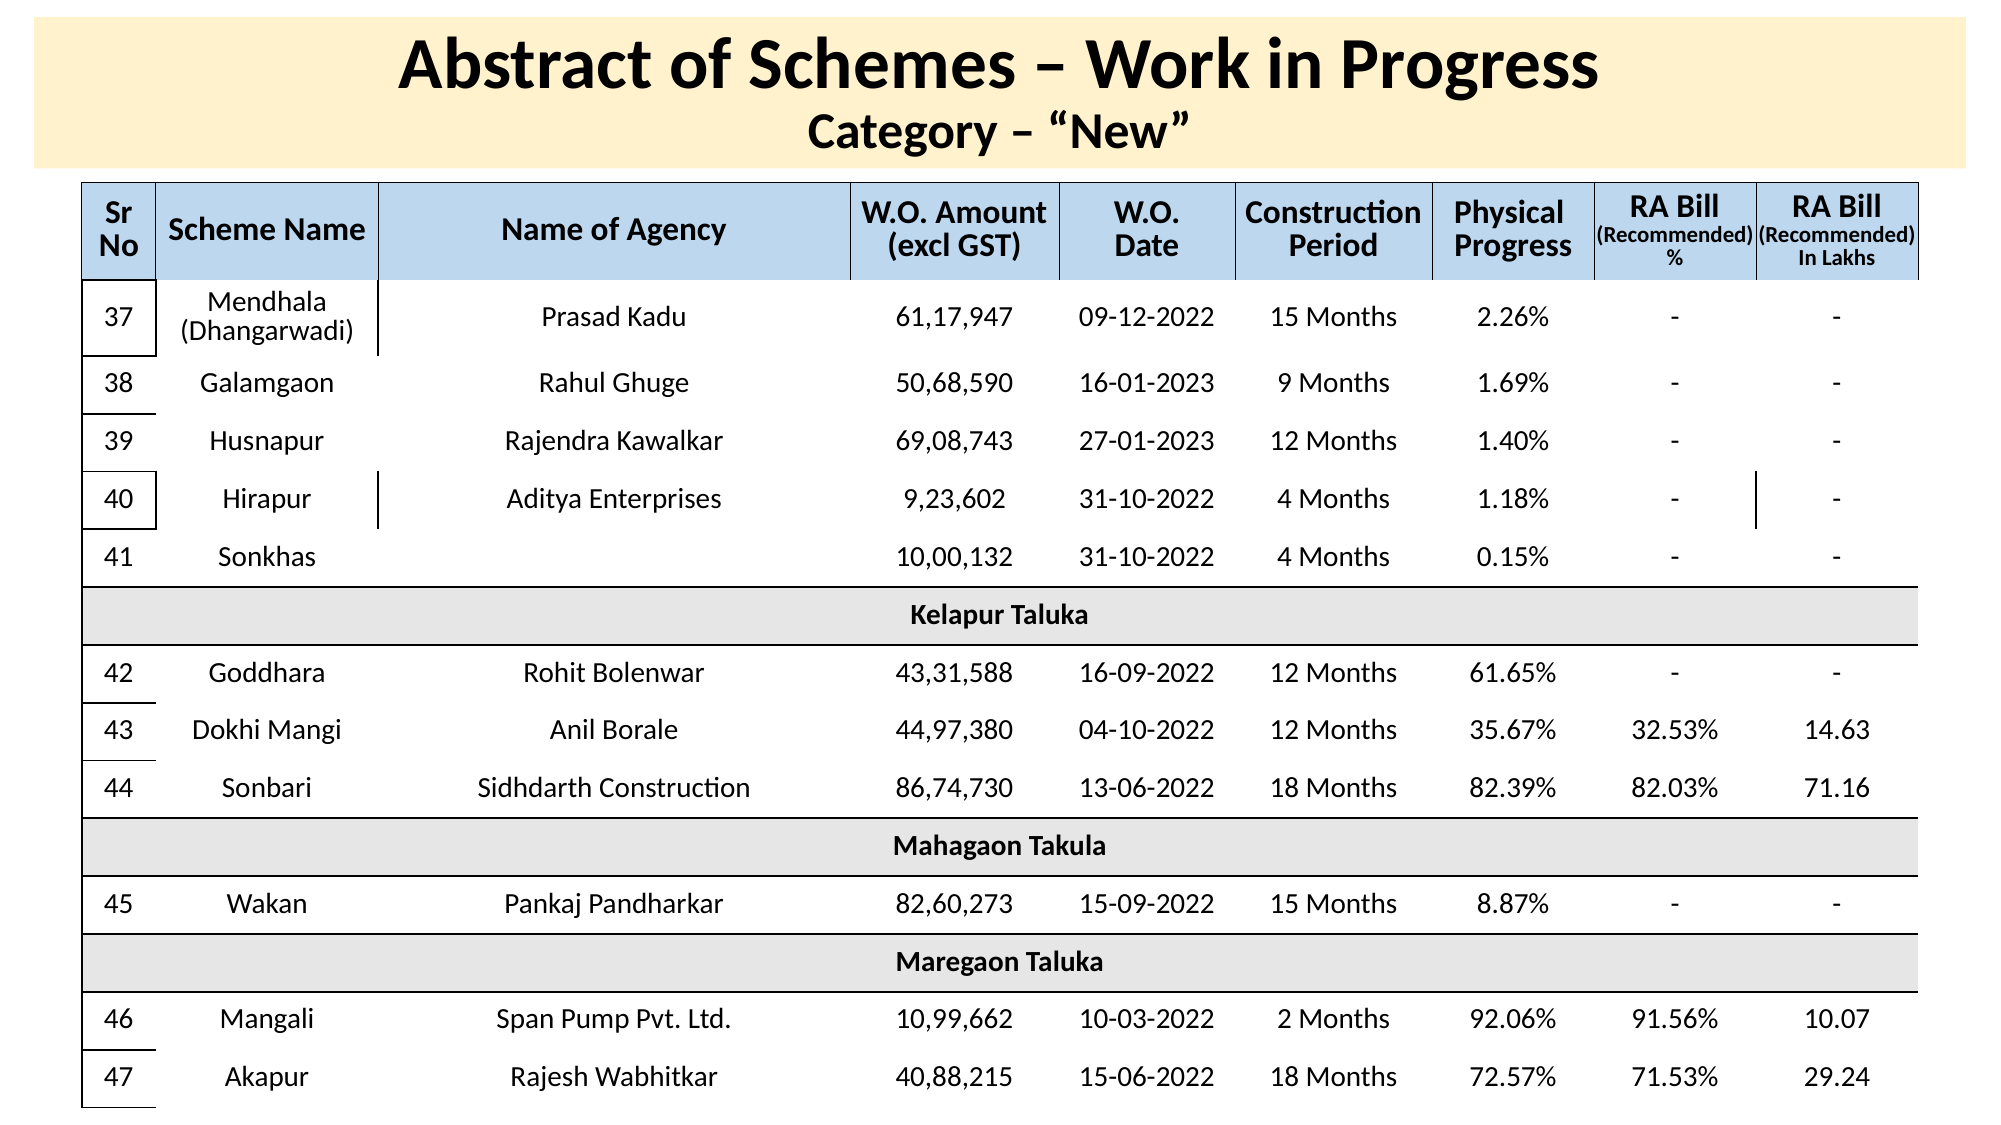

# Abstract of Schemes – Work in Progress Category – “New”
| Sr No | Scheme Name | Name of Agency | W.O. Amount (excl GST) | W.O. Date | Construction Period | Physical Progress | RA Bill (Recommended) % | RA Bill (Recommended) In Lakhs |
| --- | --- | --- | --- | --- | --- | --- | --- | --- |
| 37 | Mendhala (Dhangarwadi) | Prasad Kadu | 61,17,947 | 09-12-2022 | 15 Months | 2.26% | - | - |
| --- | --- | --- | --- | --- | --- | --- | --- | --- |
| 38 | Galamgaon | Rahul Ghuge | 50,68,590 | 16-01-2023 | 9 Months | 1.69% | - | - |
| 39 | Husnapur | Rajendra Kawalkar | 69,08,743 | 27-01-2023 | 12 Months | 1.40% | - | - |
| 40 | Hirapur | Aditya Enterprises | 9,23,602 | 31-10-2022 | 4 Months | 1.18% | - | - |
| 41 | Sonkhas |  | 10,00,132 | 31-10-2022 | 4 Months | 0.15% | - | - |
| Kelapur Taluka | Kelapur Taluka |  |  |  |  |  |  |  |
| 42 | Goddhara | Rohit Bolenwar | 43,31,588 | 16-09-2022 | 12 Months | 61.65% | - | - |
| 43 | Dokhi Mangi | Anil Borale | 44,97,380 | 04-10-2022 | 12 Months | 35.67% | 32.53% | 14.63 |
| 44 | Sonbari | Sidhdarth Construction | 86,74,730 | 13-06-2022 | 18 Months | 82.39% | 82.03% | 71.16 |
| Mahagaon Takula | Mahagaon Takula |  |  |  |  |  |  |  |
| 45 | Wakan | Pankaj Pandharkar | 82,60,273 | 15-09-2022 | 15 Months | 8.87% | - | - |
| Maregaon Taluka | Maregaon Taluka |  |  |  |  |  |  |  |
| 46 | Mangali | Span Pump Pvt. Ltd. | 10,99,662 | 10-03-2022 | 2 Months | 92.06% | 91.56% | 10.07 |
| 47 | Akapur | Rajesh Wabhitkar | 40,88,215 | 15-06-2022 | 18 Months | 72.57% | 71.53% | 29.24 |